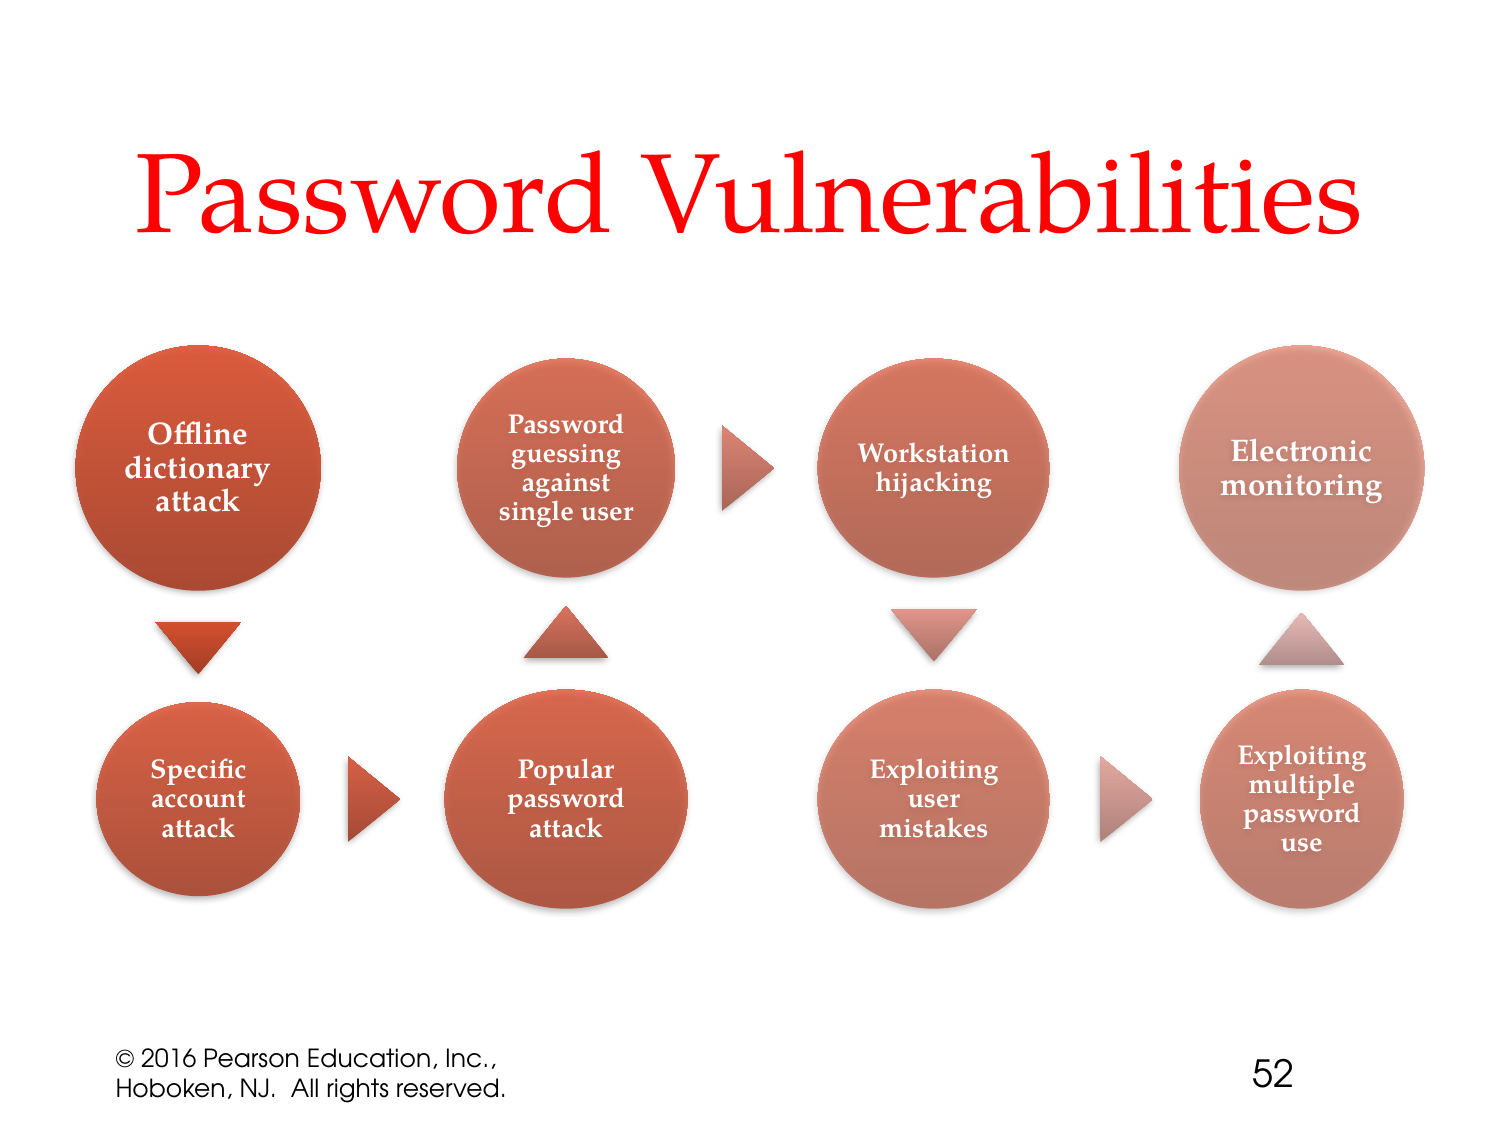

# Password Vulnerabilities
Offline dictionary attack
Specific account attack
Popular password attack
Password guessing against single user
Workstation hijacking
Exploiting user mistakes
Exploiting multiple password use
Electronic monitoring
52
© 2016 Pearson Education, Inc., Hoboken, NJ.  All rights reserved.